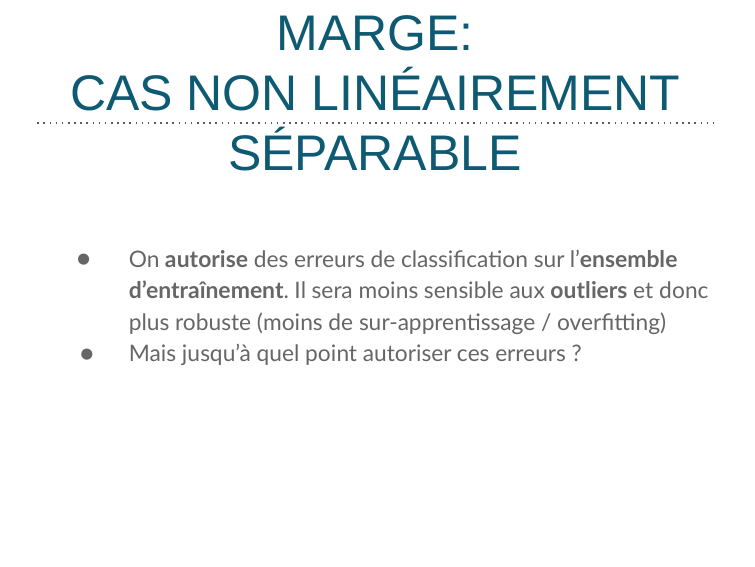

# CLASSIFIEURS À VASTE MARGE:
CAS NON LINÉAIREMENT SÉPARABLE
On autorise des erreurs de classification sur l’ensemble d’entraînement. Il sera moins sensible aux outliers et donc plus robuste (moins de sur-apprentissage / overfitting)
Mais jusqu’à quel point autoriser ces erreurs ?